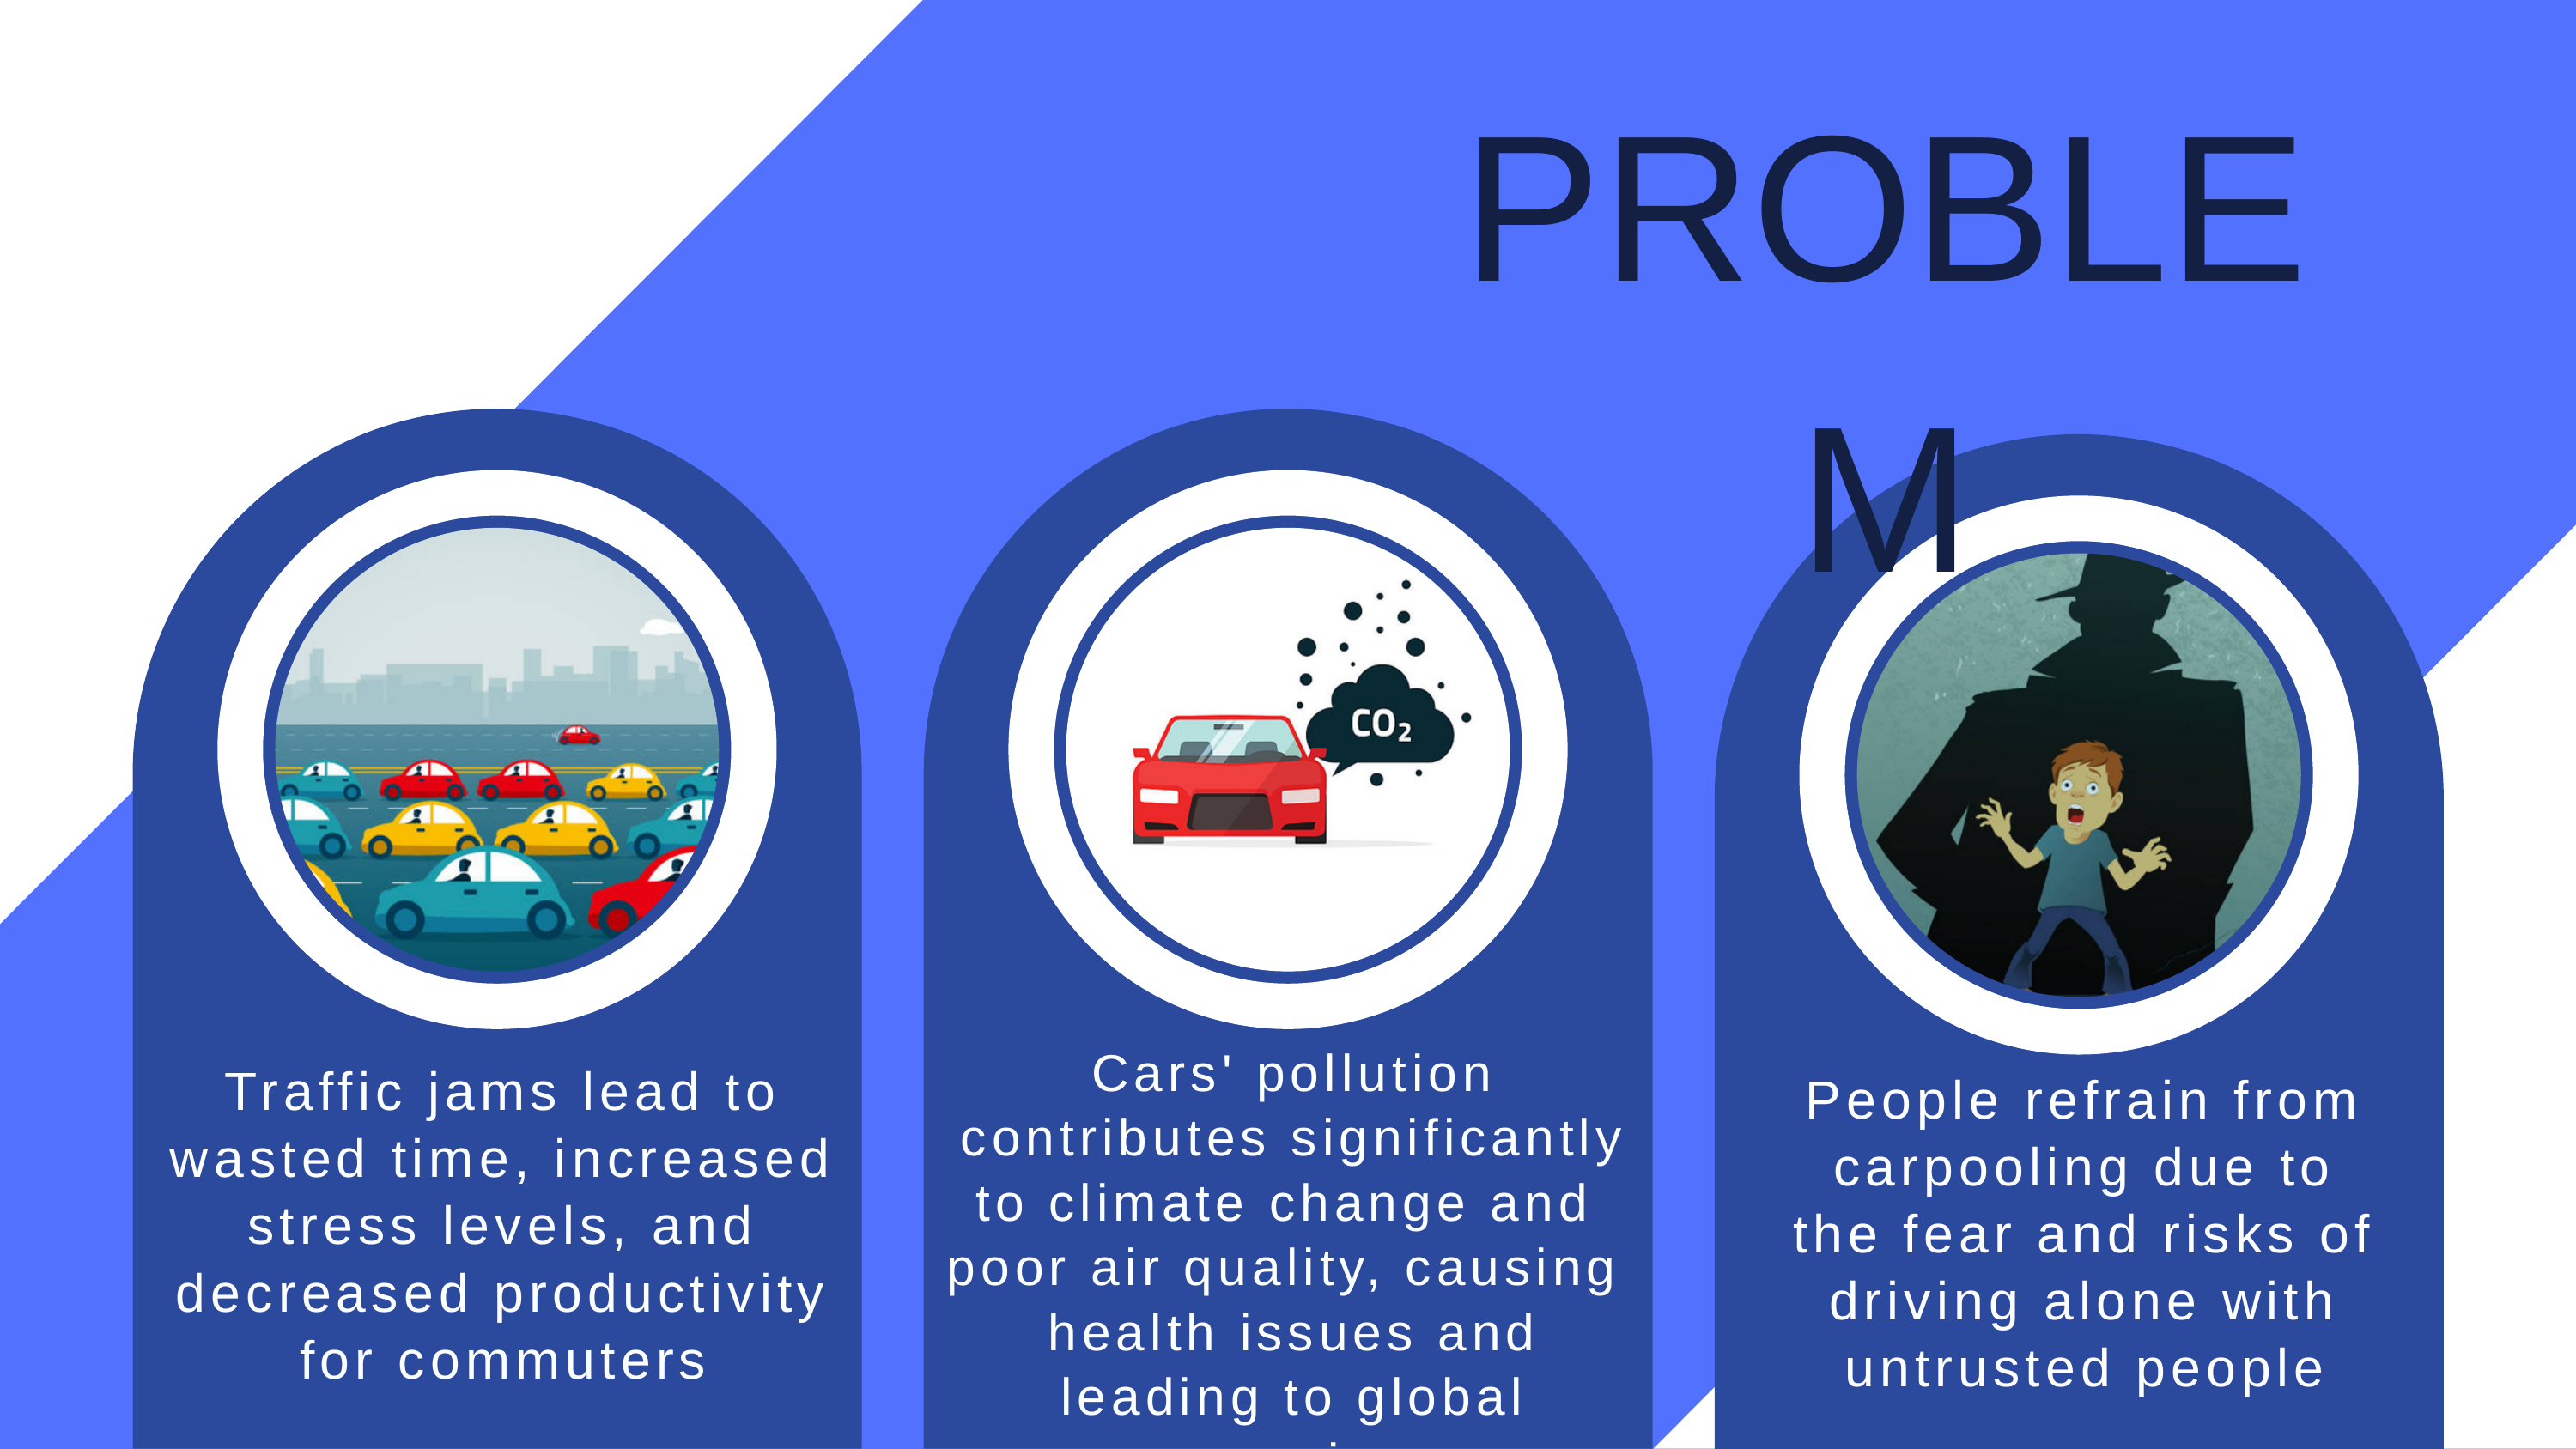

PROBLEM

Cars' pollution contributes significantly to climate change and  poor air quality, causing  health issues and leading to global warming
Traffic jams lead to wasted time, increased stress levels, and decreased productivity for commuters
People refrain from carpooling due to the fear and risks of driving alone with untrusted people